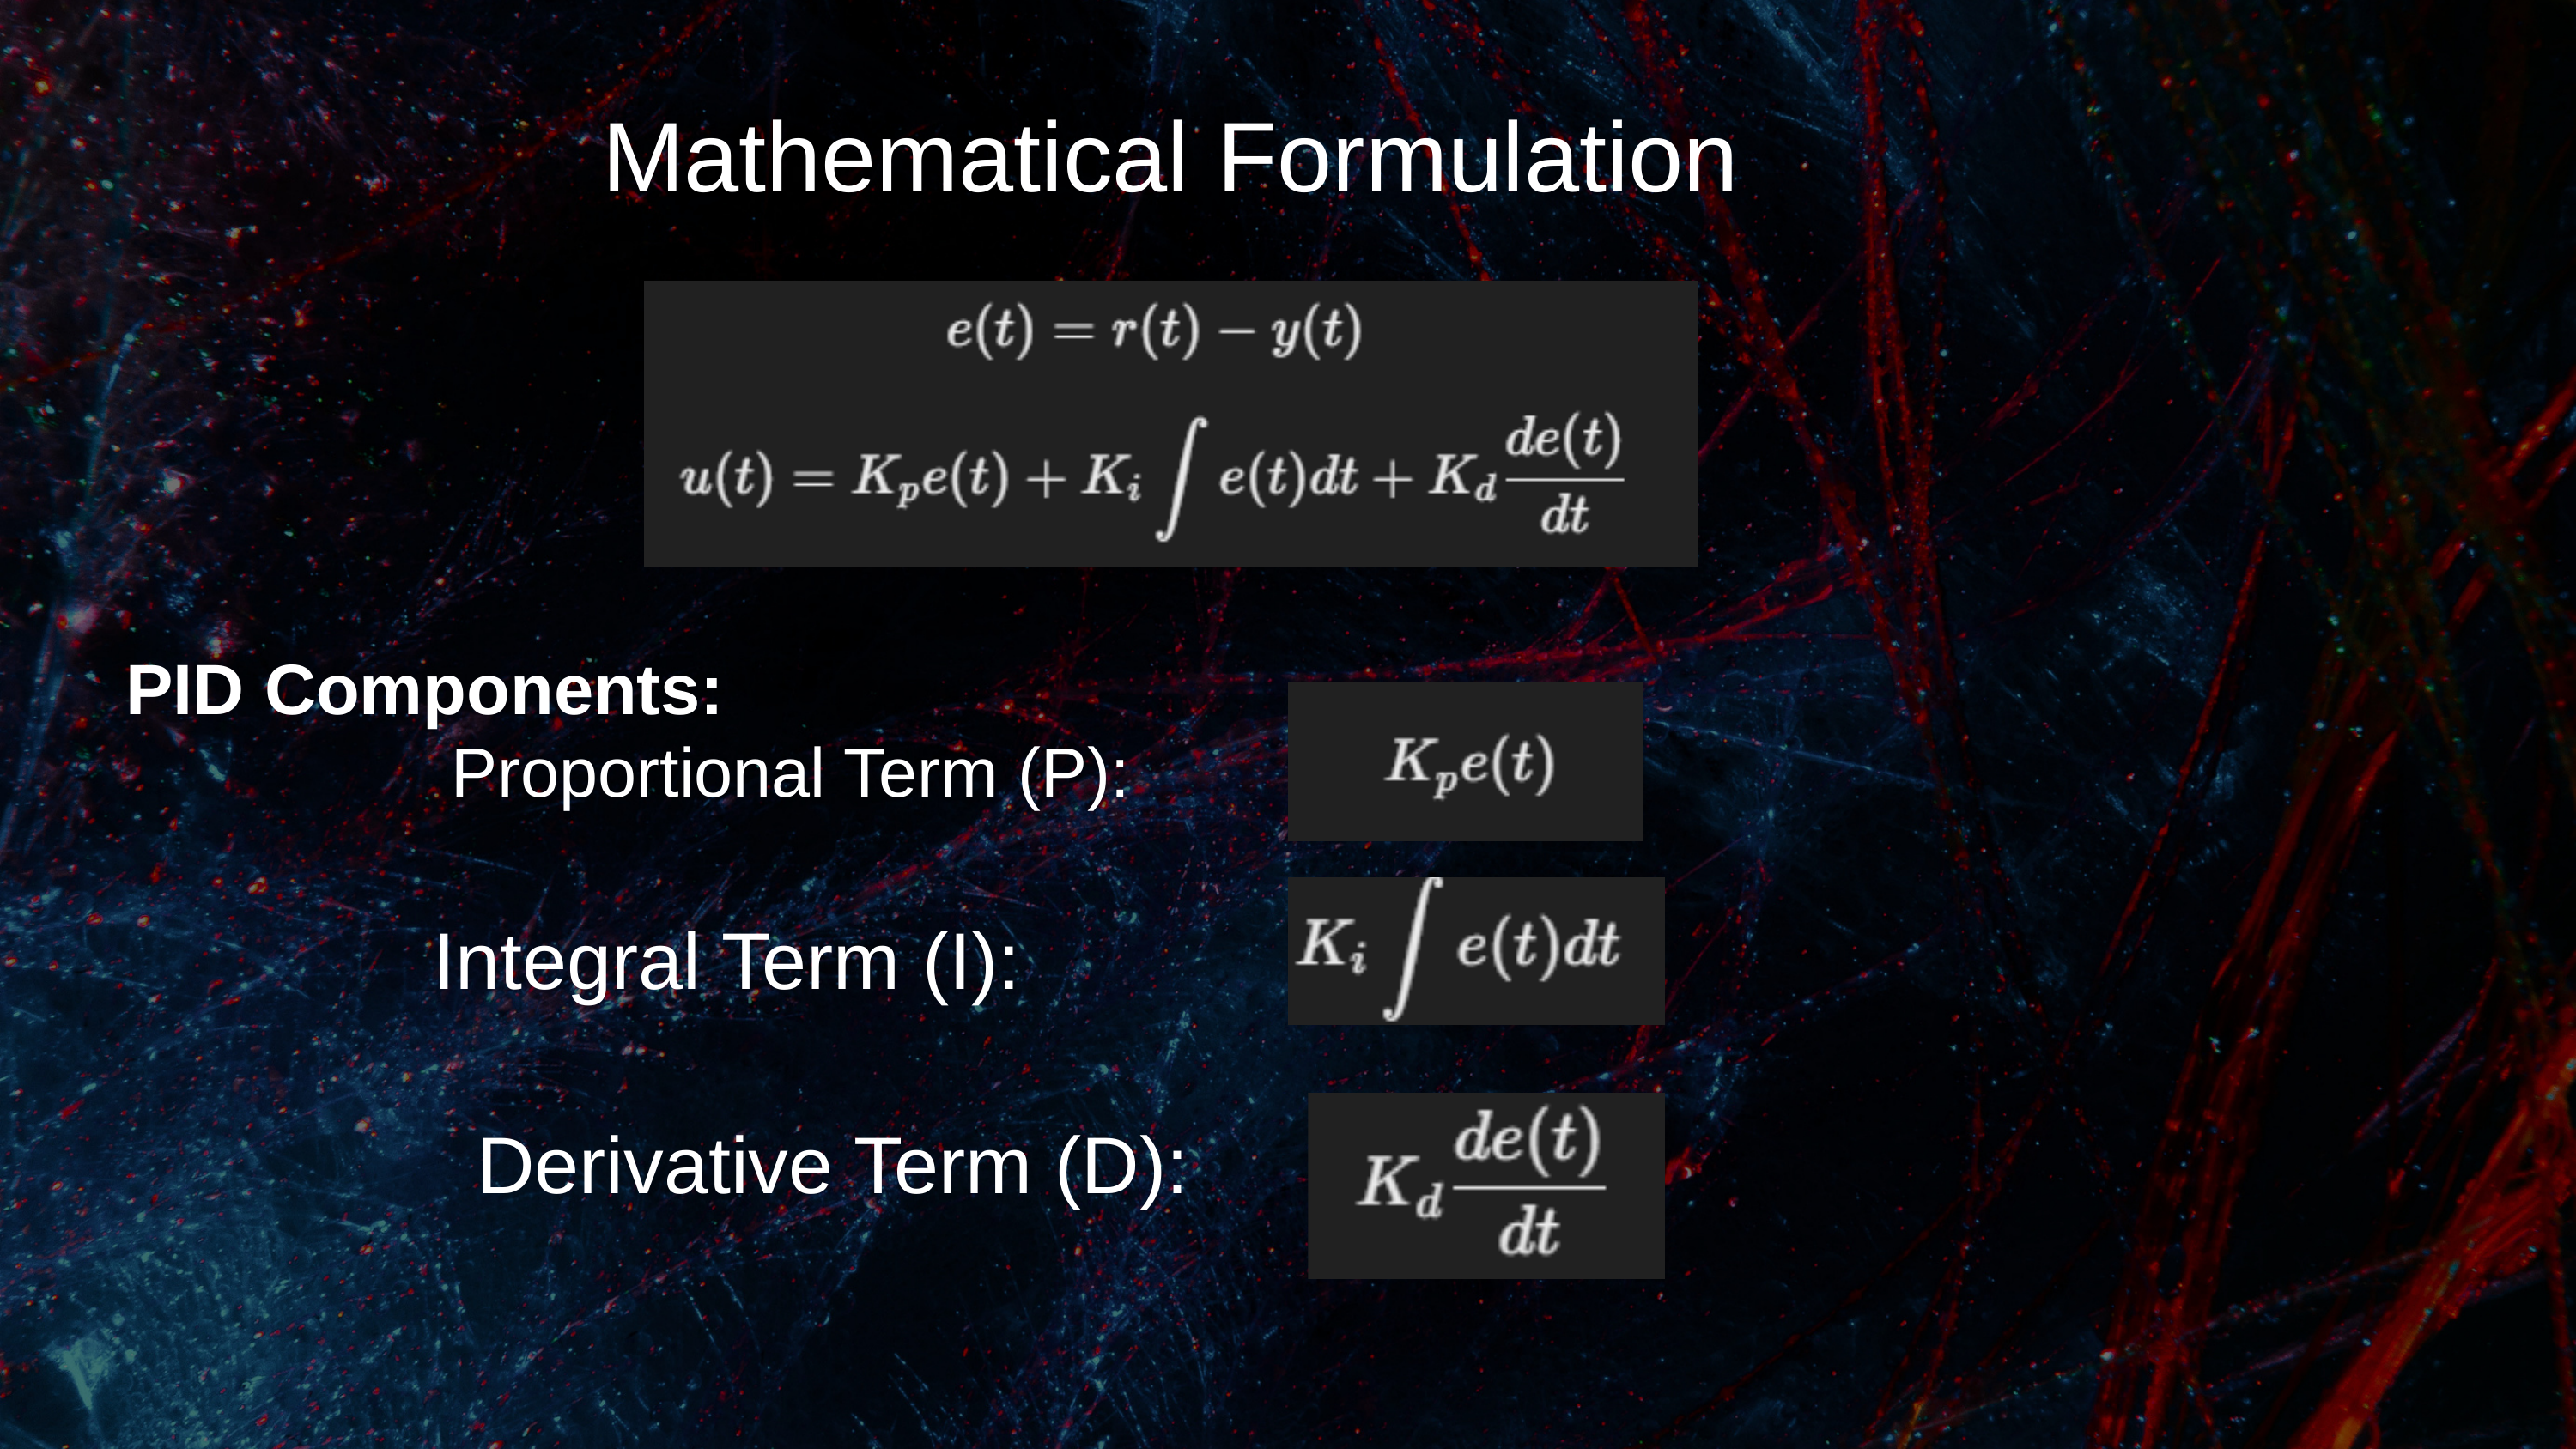

Mathematical Formulation

PID Components:

Proportional Term (P):

Integral Term (I):

Derivative Term (D):